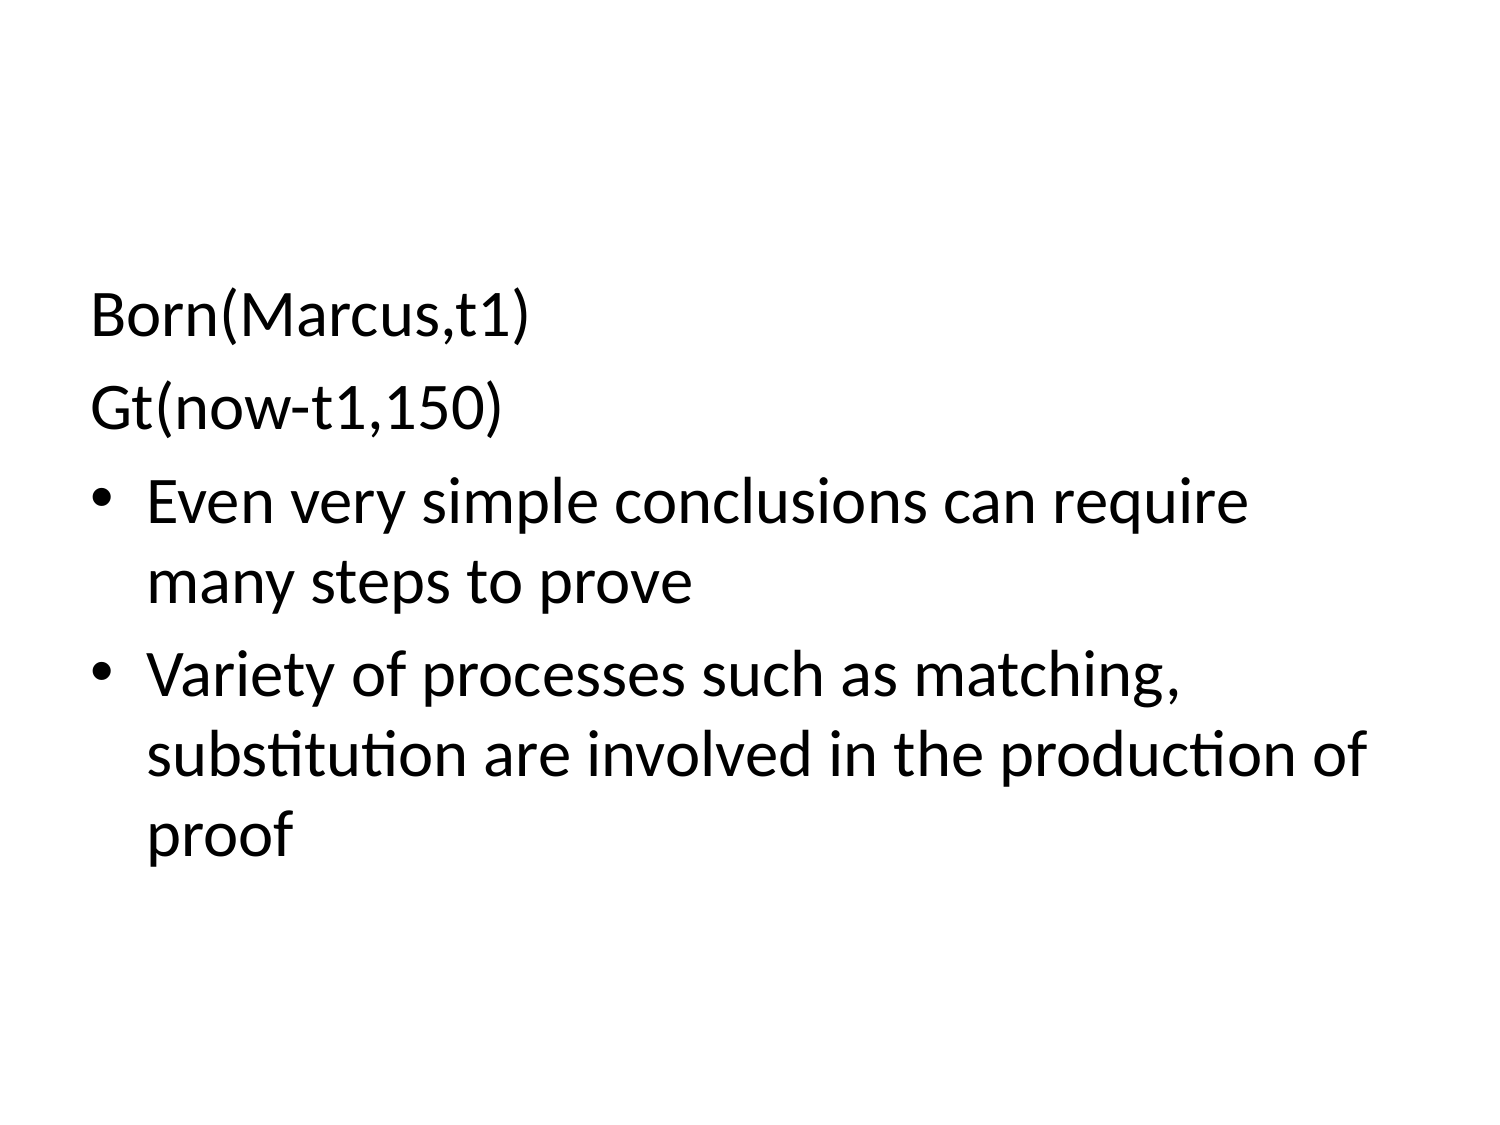

Born(Marcus,t1)
Gt(now-t1,150)
Even very simple conclusions can require many steps to prove
Variety of processes such as matching, substitution are involved in the production of proof